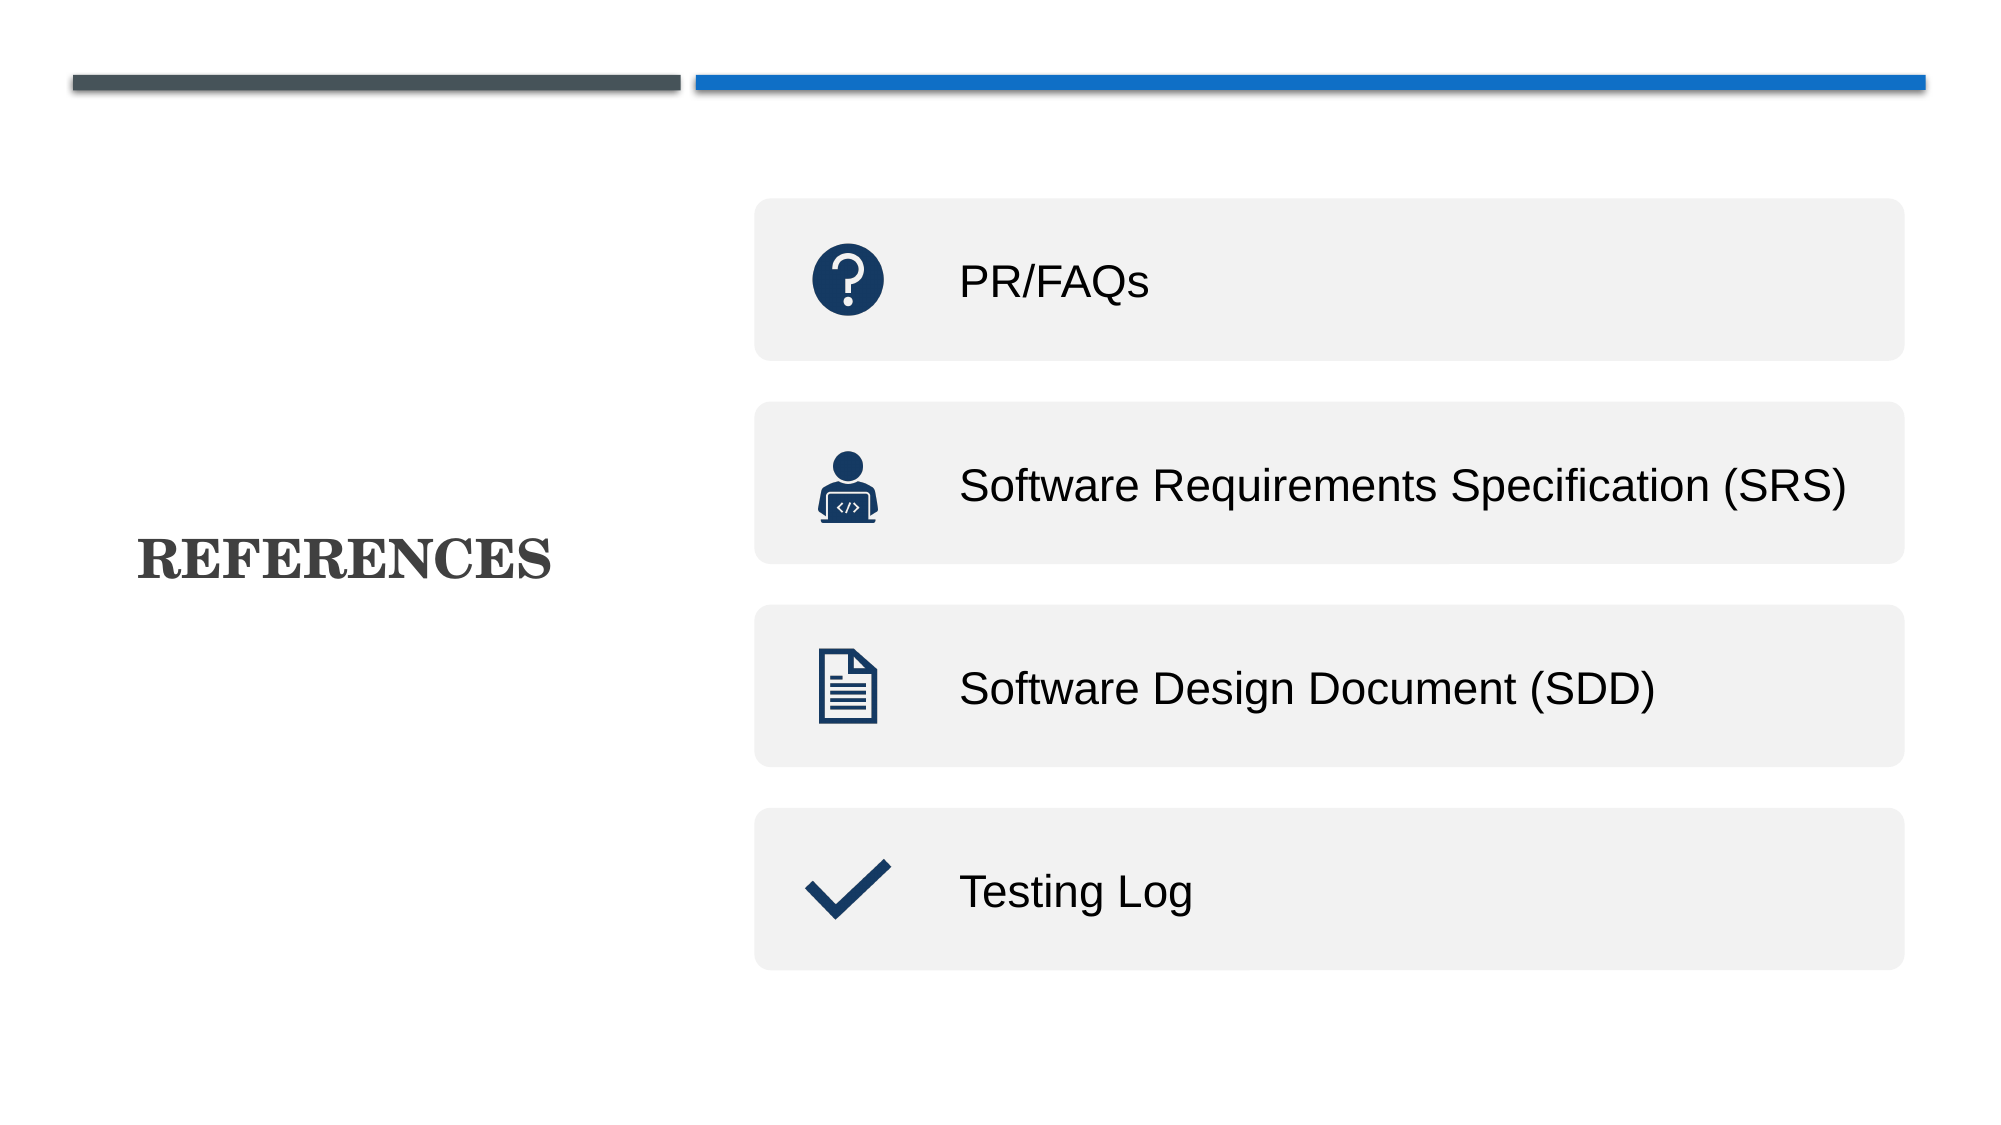

# References
PR/FAQs
Software Requirements Specification (SRS)
Software Design Document (SDD)
Testing Log